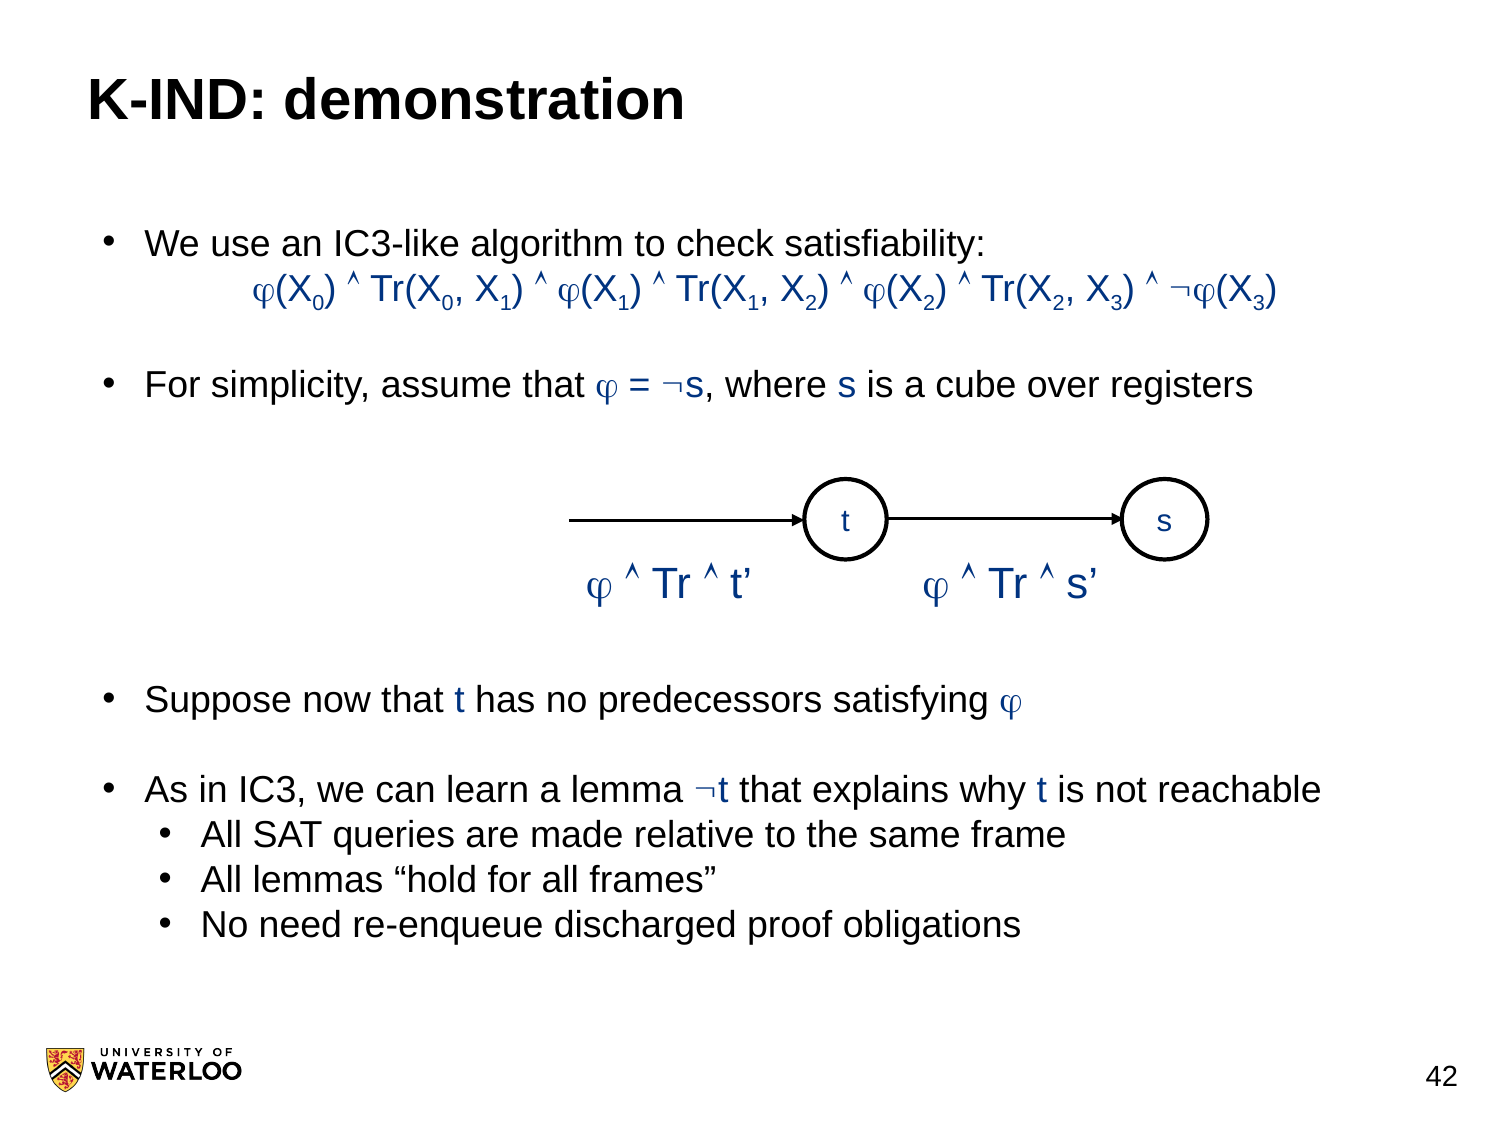

# K-IND: demonstration
We use an IC3-like algorithm to check satisfiability:
	ϕ(X0) ∧ Tr(X0, X1) ∧ ϕ(X1) ∧ Tr(X1, X2) ∧ ϕ(X2) ∧ Tr(X2, X3) ∧ ¬ϕ(X3)

For simplicity, assume that ϕ = ¬s, where s is a cube over registers

Suppose now that t has no predecessors satisfying ϕ

As in IC3, we can learn a lemma ¬t that explains why t is not reachable
All SAT queries are made relative to the same frame
All lemmas “hold for all frames”
No need re-enqueue discharged proof obligations
t
s
ϕ ∧ Tr ∧ t’
ϕ ∧ Tr ∧ s’